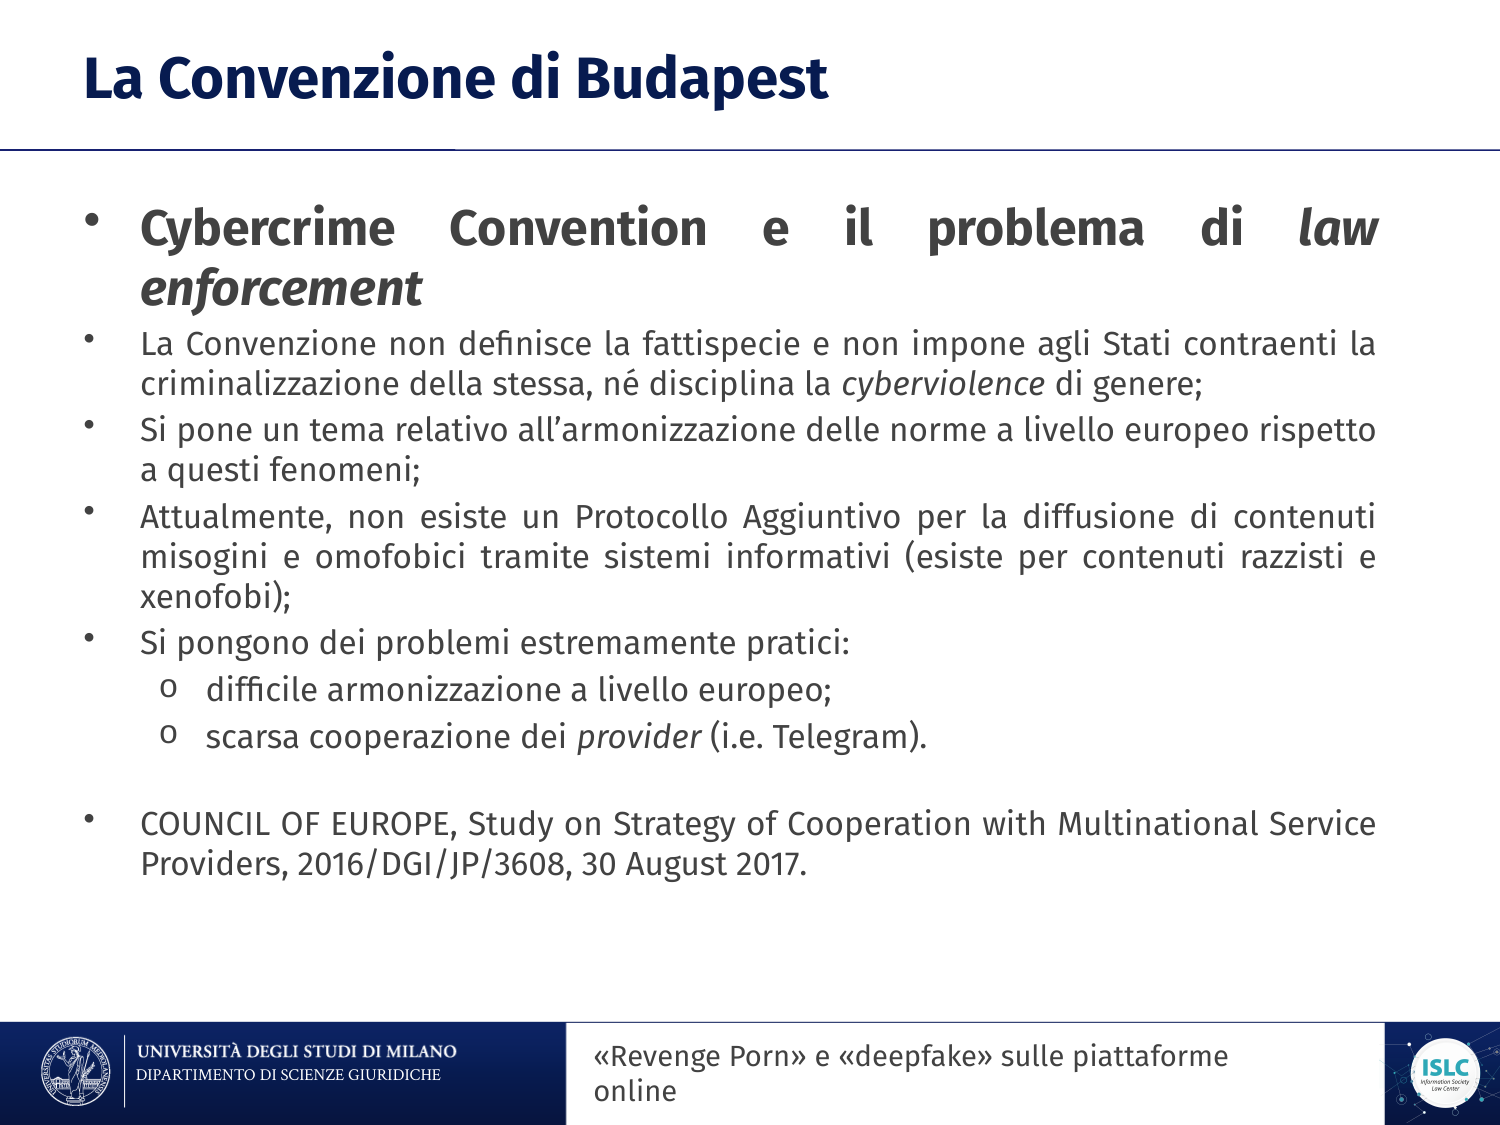

# La Convenzione di Budapest
Cybercrime Convention e il problema di law enforcement
La Convenzione non definisce la fattispecie e non impone agli Stati contraenti la criminalizzazione della stessa, né disciplina la cyberviolence di genere;
Si pone un tema relativo all’armonizzazione delle norme a livello europeo rispetto a questi fenomeni;
Attualmente, non esiste un Protocollo Aggiuntivo per la diffusione di contenuti misogini e omofobici tramite sistemi informativi (esiste per contenuti razzisti e xenofobi);
Si pongono dei problemi estremamente pratici:
difficile armonizzazione a livello europeo;
scarsa cooperazione dei provider (i.e. Telegram).

COUNCIL OF EUROPE, Study on Strategy of Cooperation with Multinational Service Providers, 2016/DGI/JP/3608, 30 August 2017.
«Revenge Porn» sulle piattaforme online
«Revenge Porn» e «deepfake» sulle piattaforme online
DIPARTIMENTO DI SCIENZE GIURIDICHE